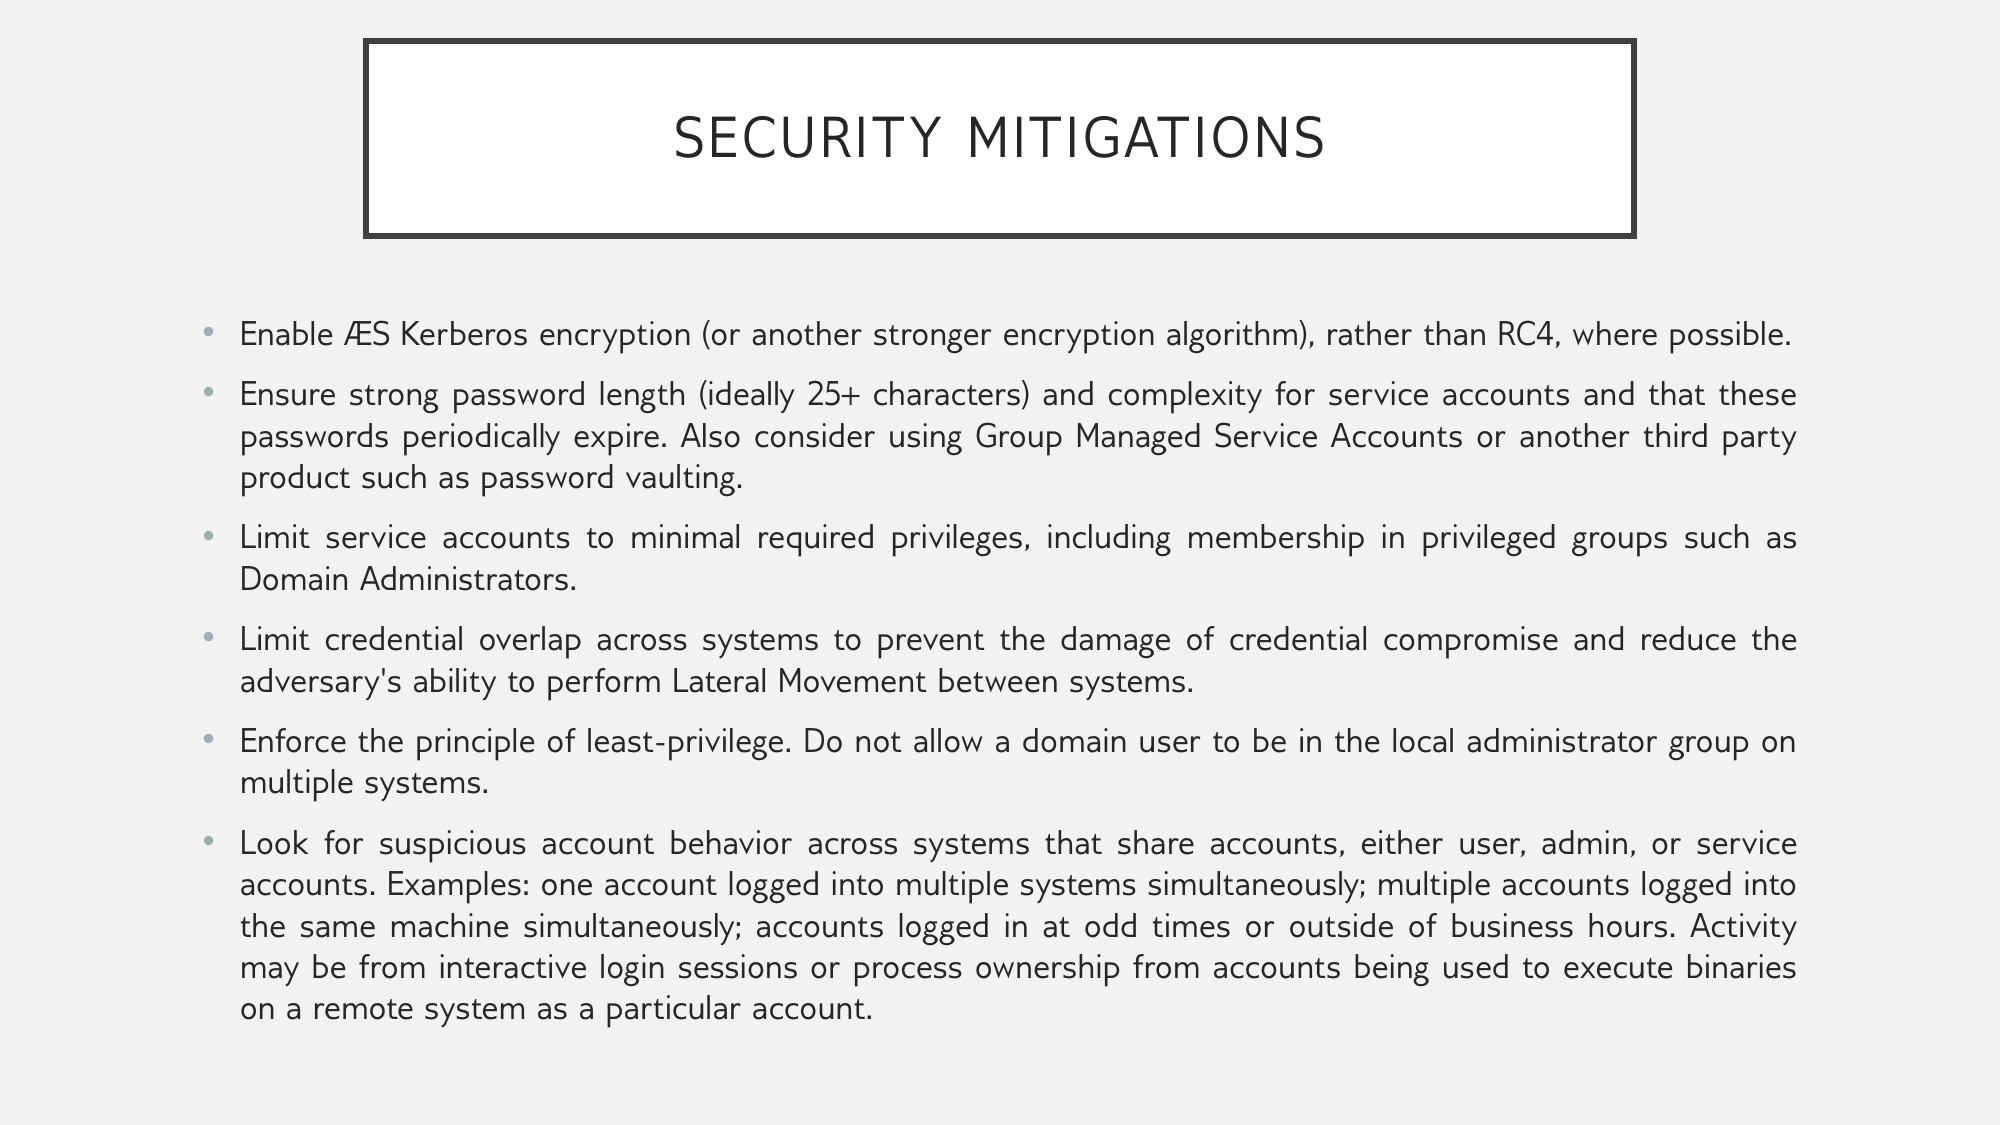

# SECURITY Mitigations
Enable AES Kerberos encryption (or another stronger encryption algorithm), rather than RC4, where possible.
Ensure strong password length (ideally 25+ characters) and complexity for service accounts and that these passwords periodically expire. Also consider using Group Managed Service Accounts or another third party product such as password vaulting.
Limit service accounts to minimal required privileges, including membership in privileged groups such as Domain Administrators.
Limit credential overlap across systems to prevent the damage of credential compromise and reduce the adversary's ability to perform Lateral Movement between systems.
Enforce the principle of least-privilege. Do not allow a domain user to be in the local administrator group on multiple systems.
Look for suspicious account behavior across systems that share accounts, either user, admin, or service accounts. Examples: one account logged into multiple systems simultaneously; multiple accounts logged into the same machine simultaneously; accounts logged in at odd times or outside of business hours. Activity may be from interactive login sessions or process ownership from accounts being used to execute binaries on a remote system as a particular account.